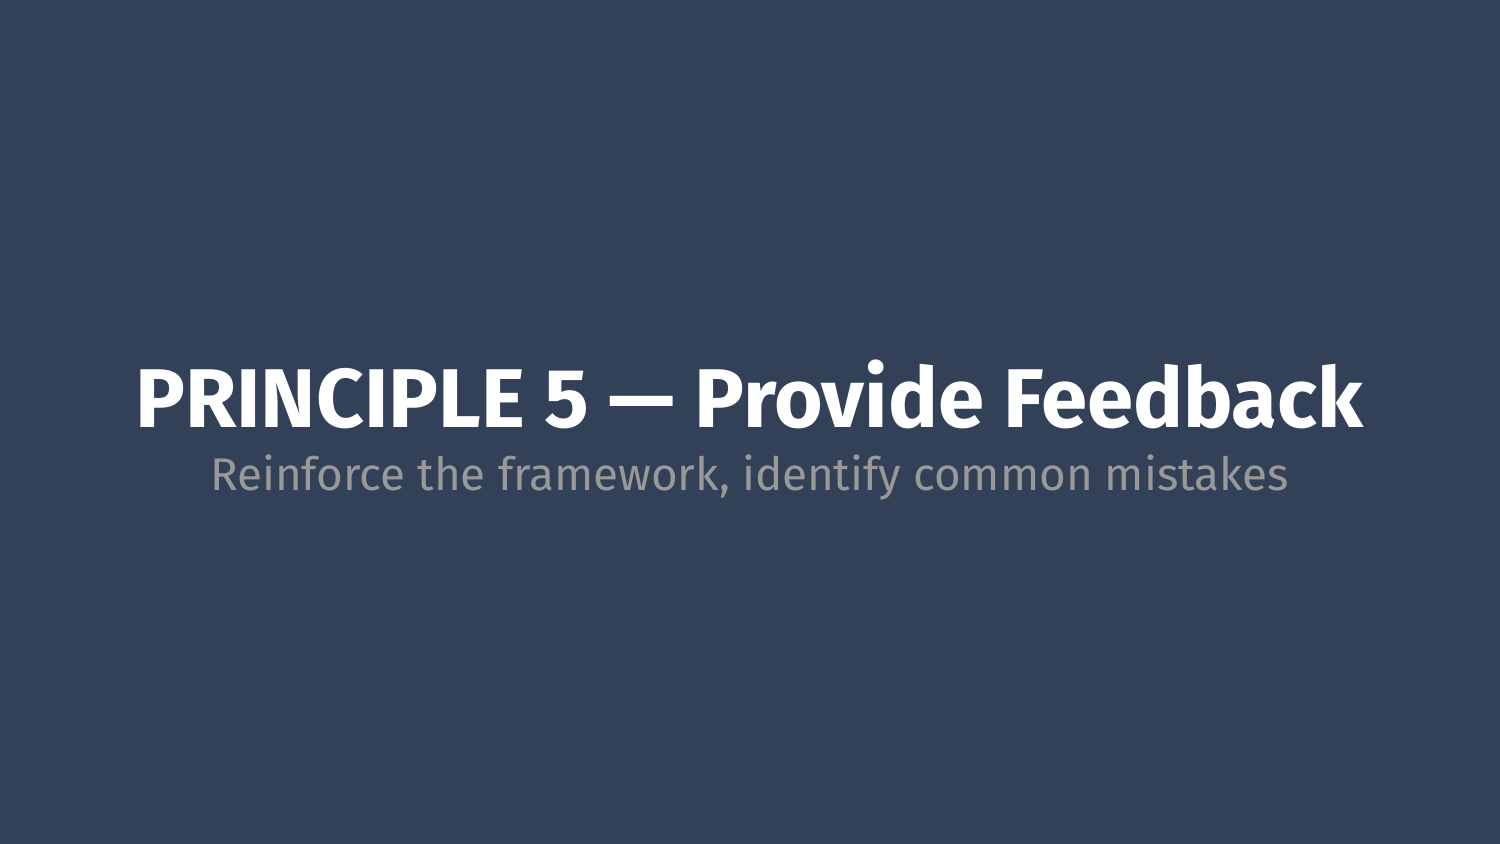

# PRINCIPLE 5 — Provide Feedback
Reinforce the framework, identify common mistakes